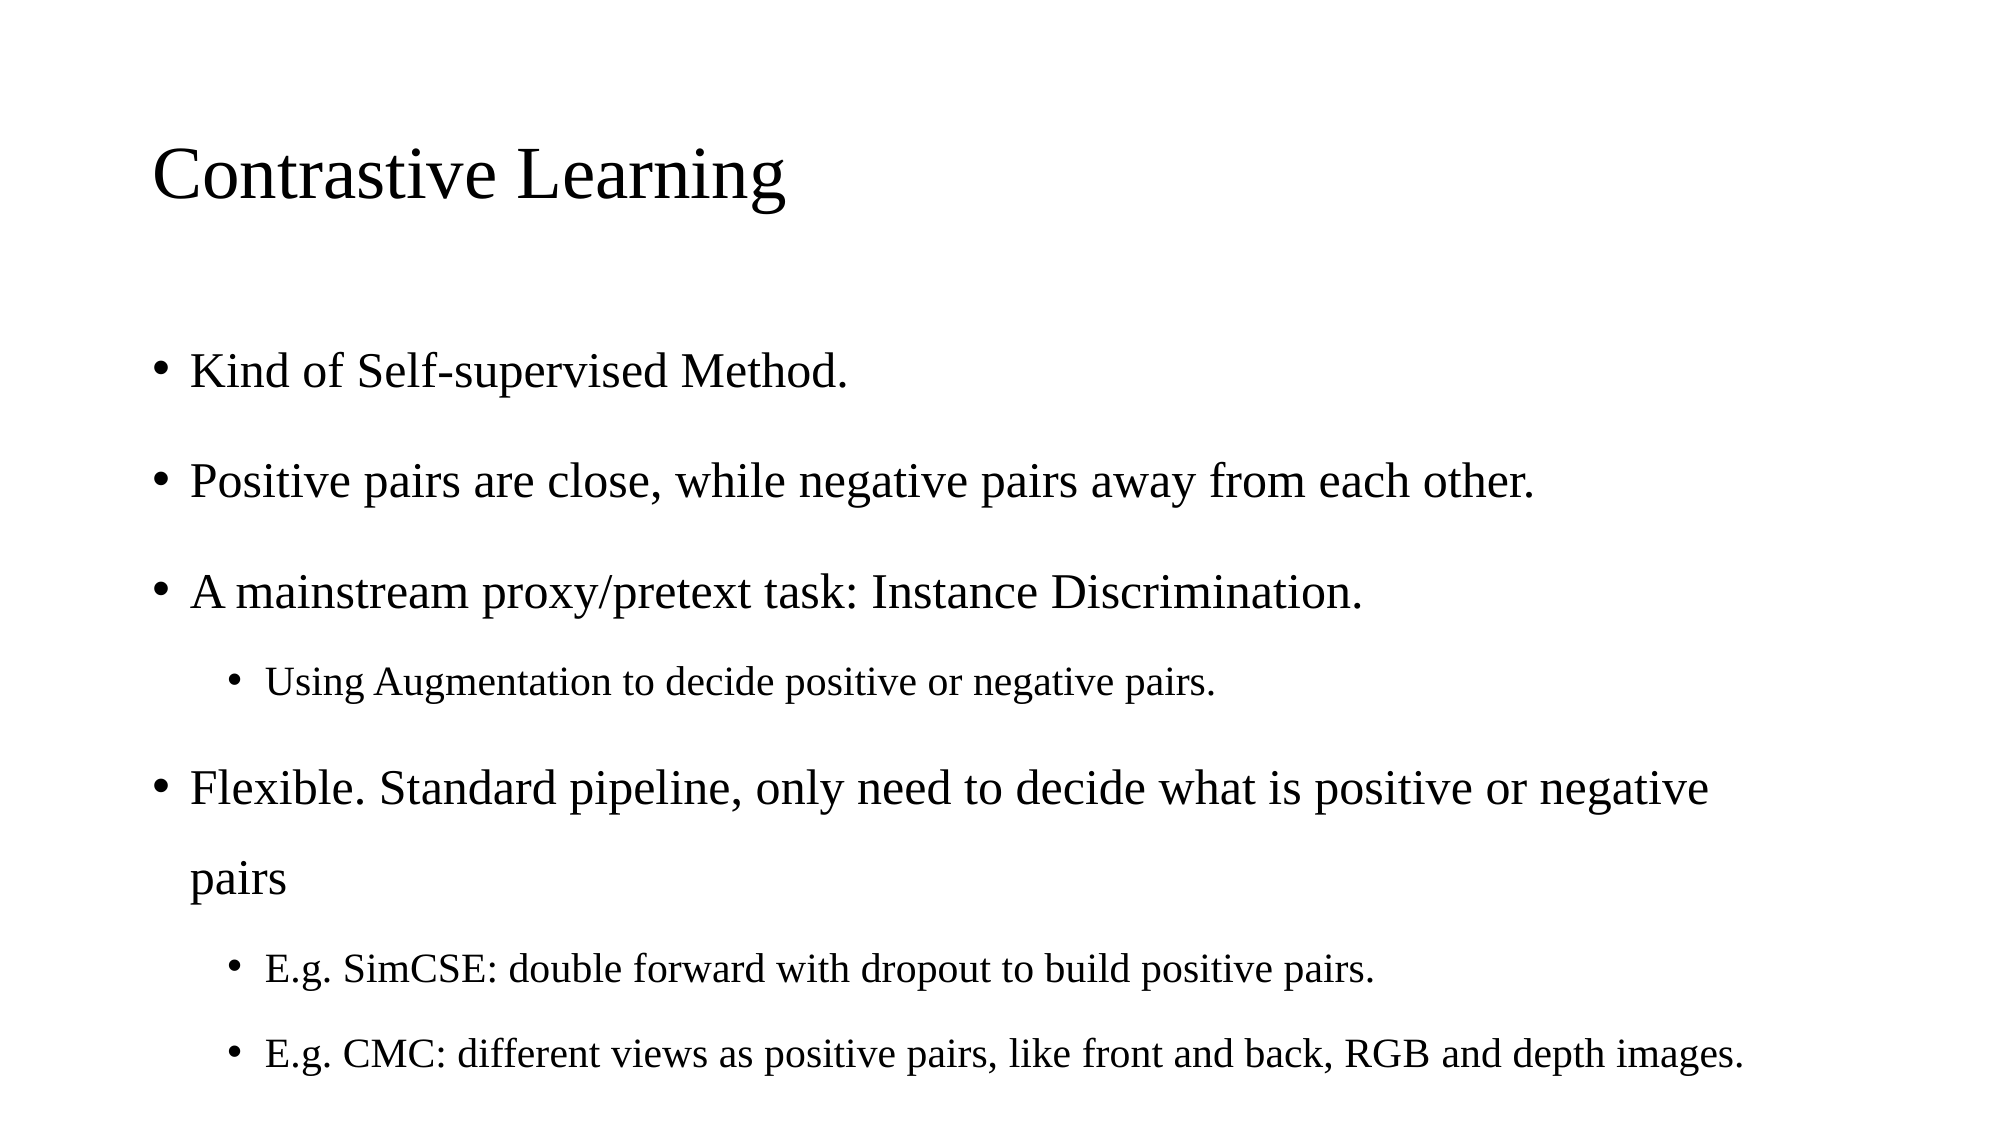

# Contrastive Learning
Kind of Self-supervised Method.
Positive pairs are close, while negative pairs away from each other.
A mainstream proxy/pretext task: Instance Discrimination.
Using Augmentation to decide positive or negative pairs.
Flexible. Standard pipeline, only need to decide what is positive or negative pairs
E.g. SimCSE: double forward with dropout to build positive pairs.
E.g. CMC: different views as positive pairs, like front and back, RGB and depth images.